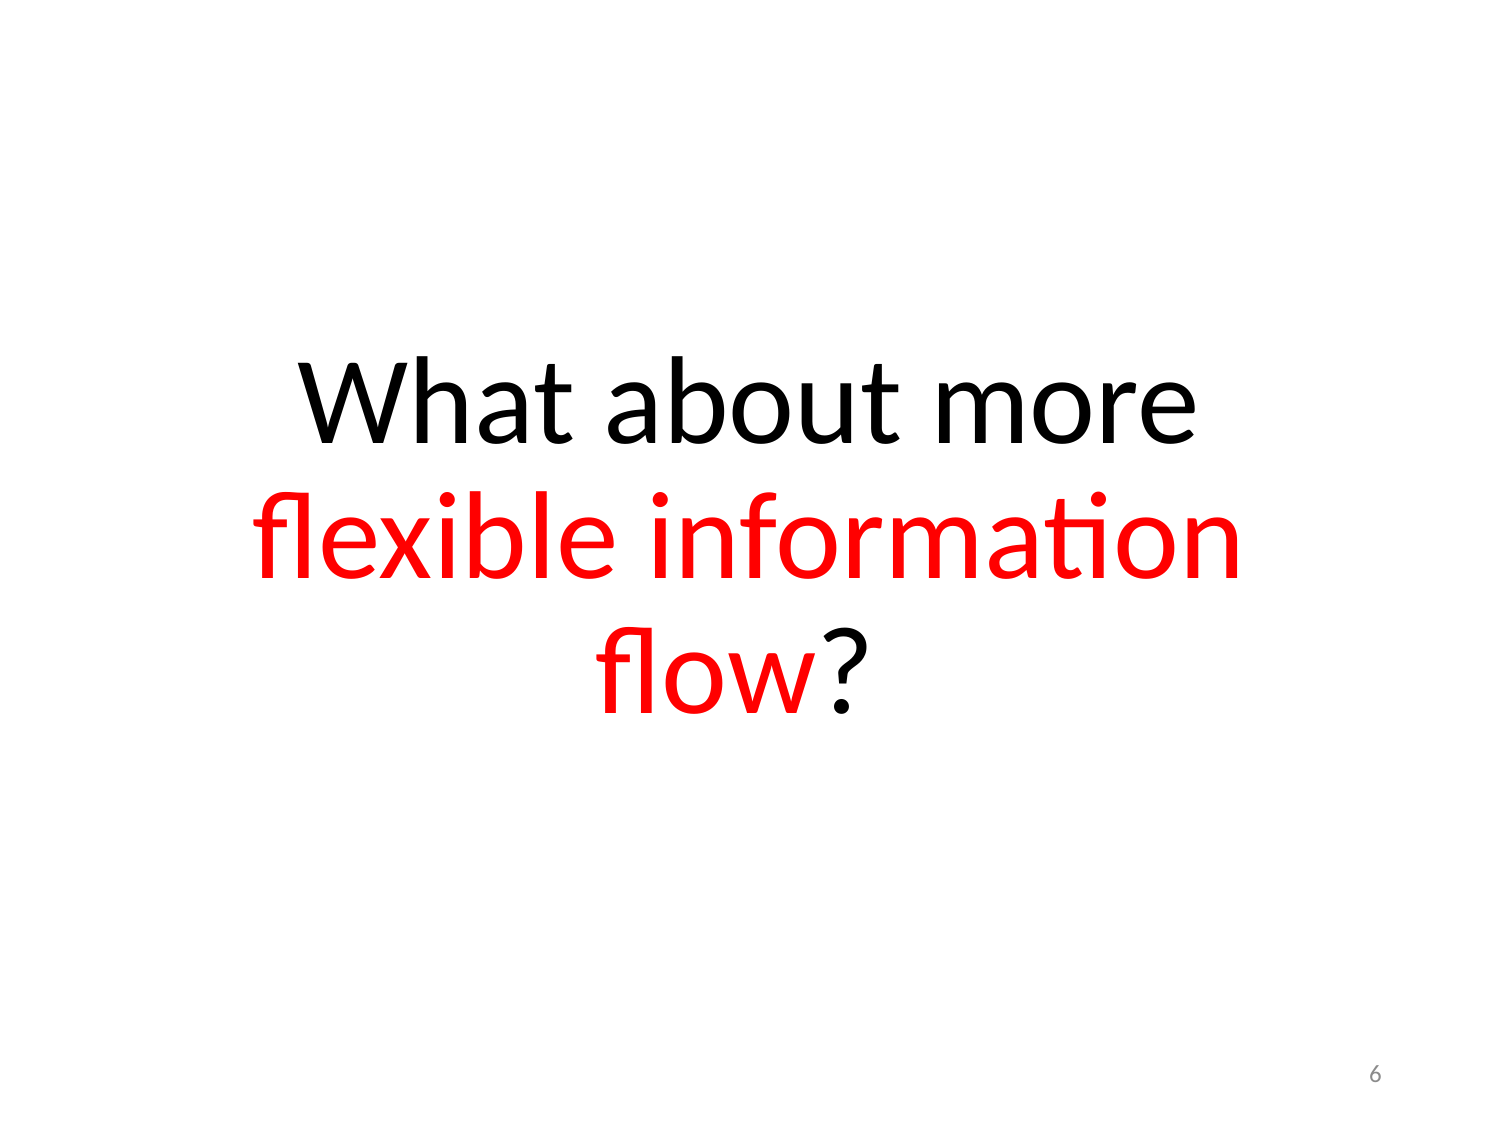

# What about more flexible information flow?
6